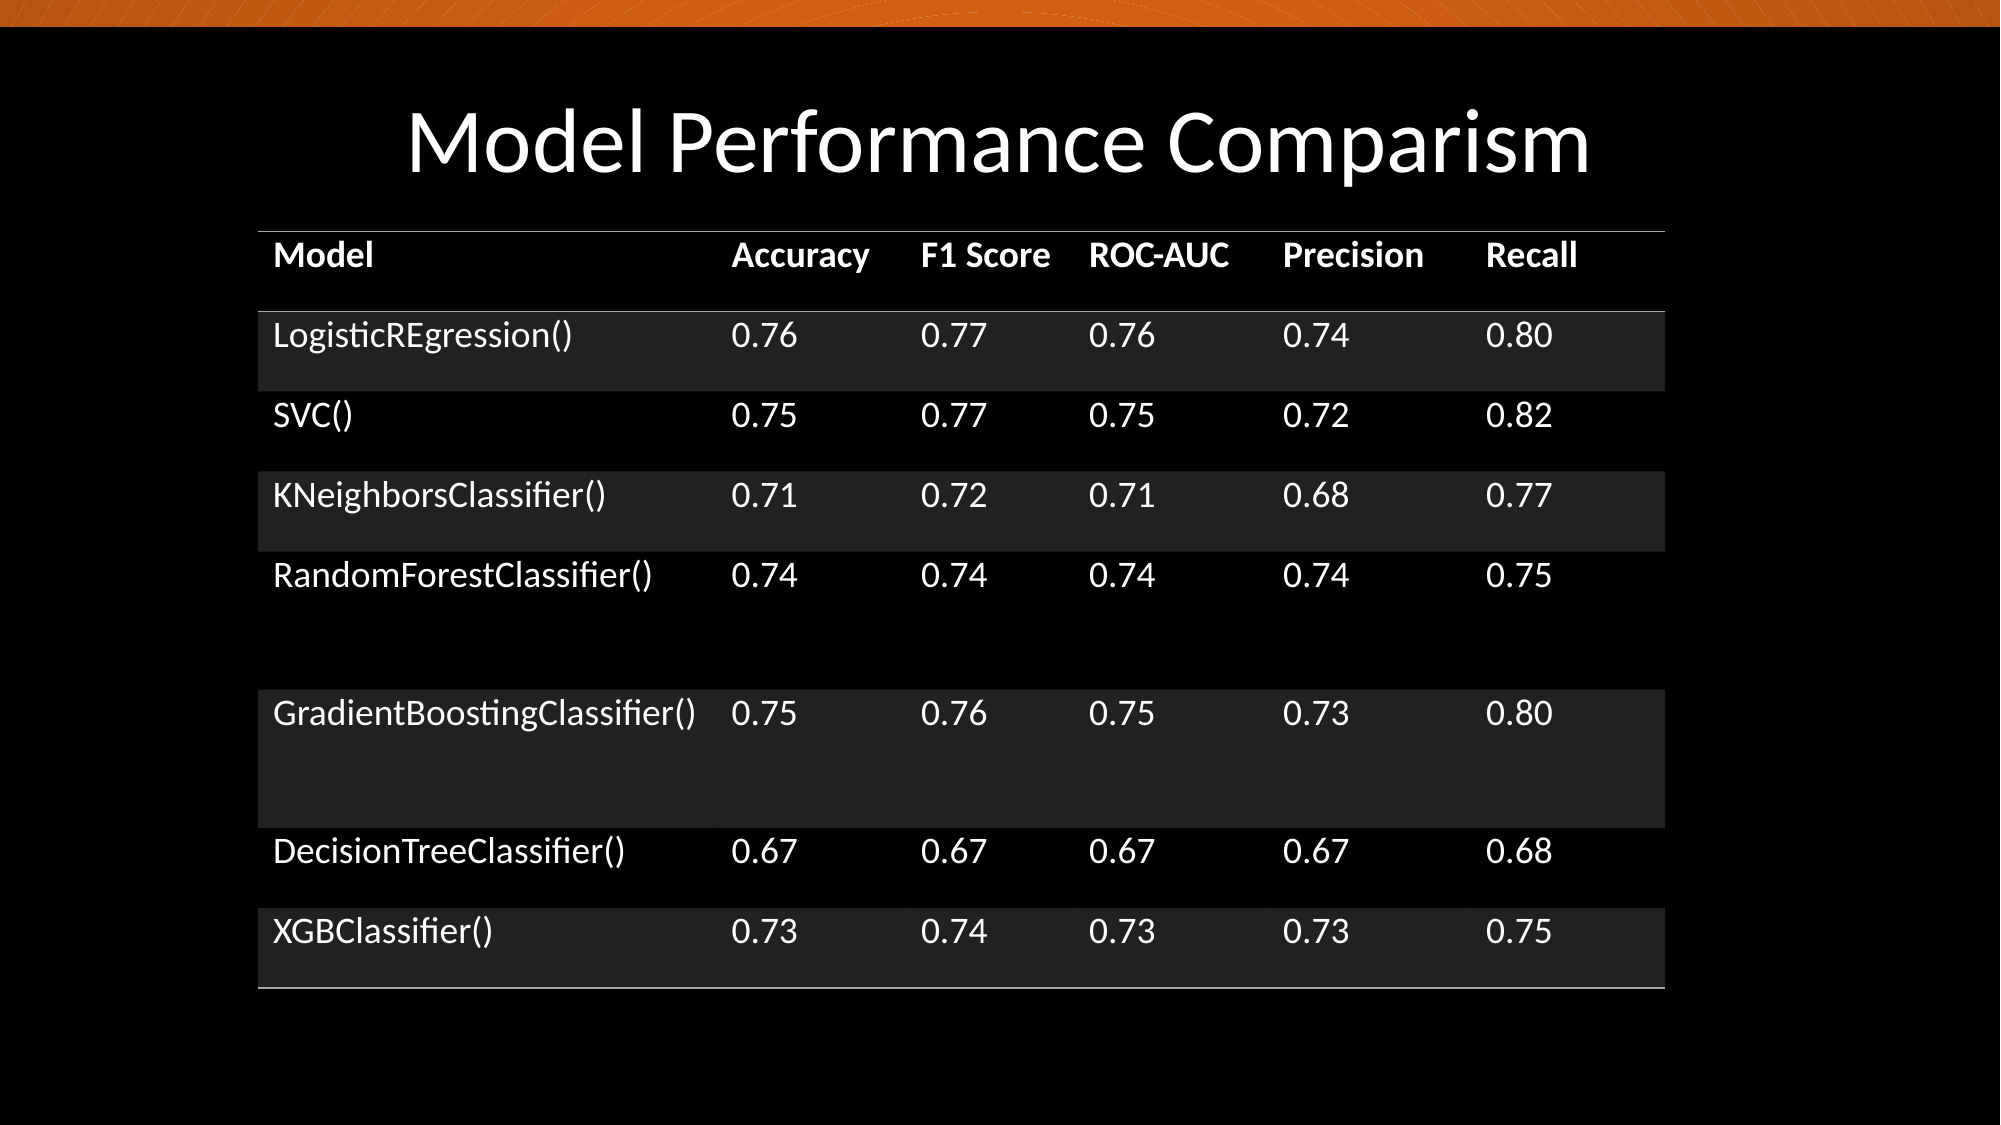

# Model Performance Comparism
| Model | Accuracy | F1 Score | ROC-AUC | Precision | Recall |
| --- | --- | --- | --- | --- | --- |
| LogisticREgression() | 0.76 | 0.77 | 0.76 | 0.74 | 0.80 |
| SVC() | 0.75 | 0.77 | 0.75 | 0.72 | 0.82 |
| KNeighborsClassifier() | 0.71 | 0.72 | 0.71 | 0.68 | 0.77 |
| RandomForestClassifier() | 0.74 | 0.74 | 0.74 | 0.74 | 0.75 |
| GradientBoostingClassifier() | 0.75 | 0.76 | 0.75 | 0.73 | 0.80 |
| DecisionTreeClassifier() | 0.67 | 0.67 | 0.67 | 0.67 | 0.68 |
| XGBClassifier() | 0.73 | 0.74 | 0.73 | 0.73 | 0.75 |